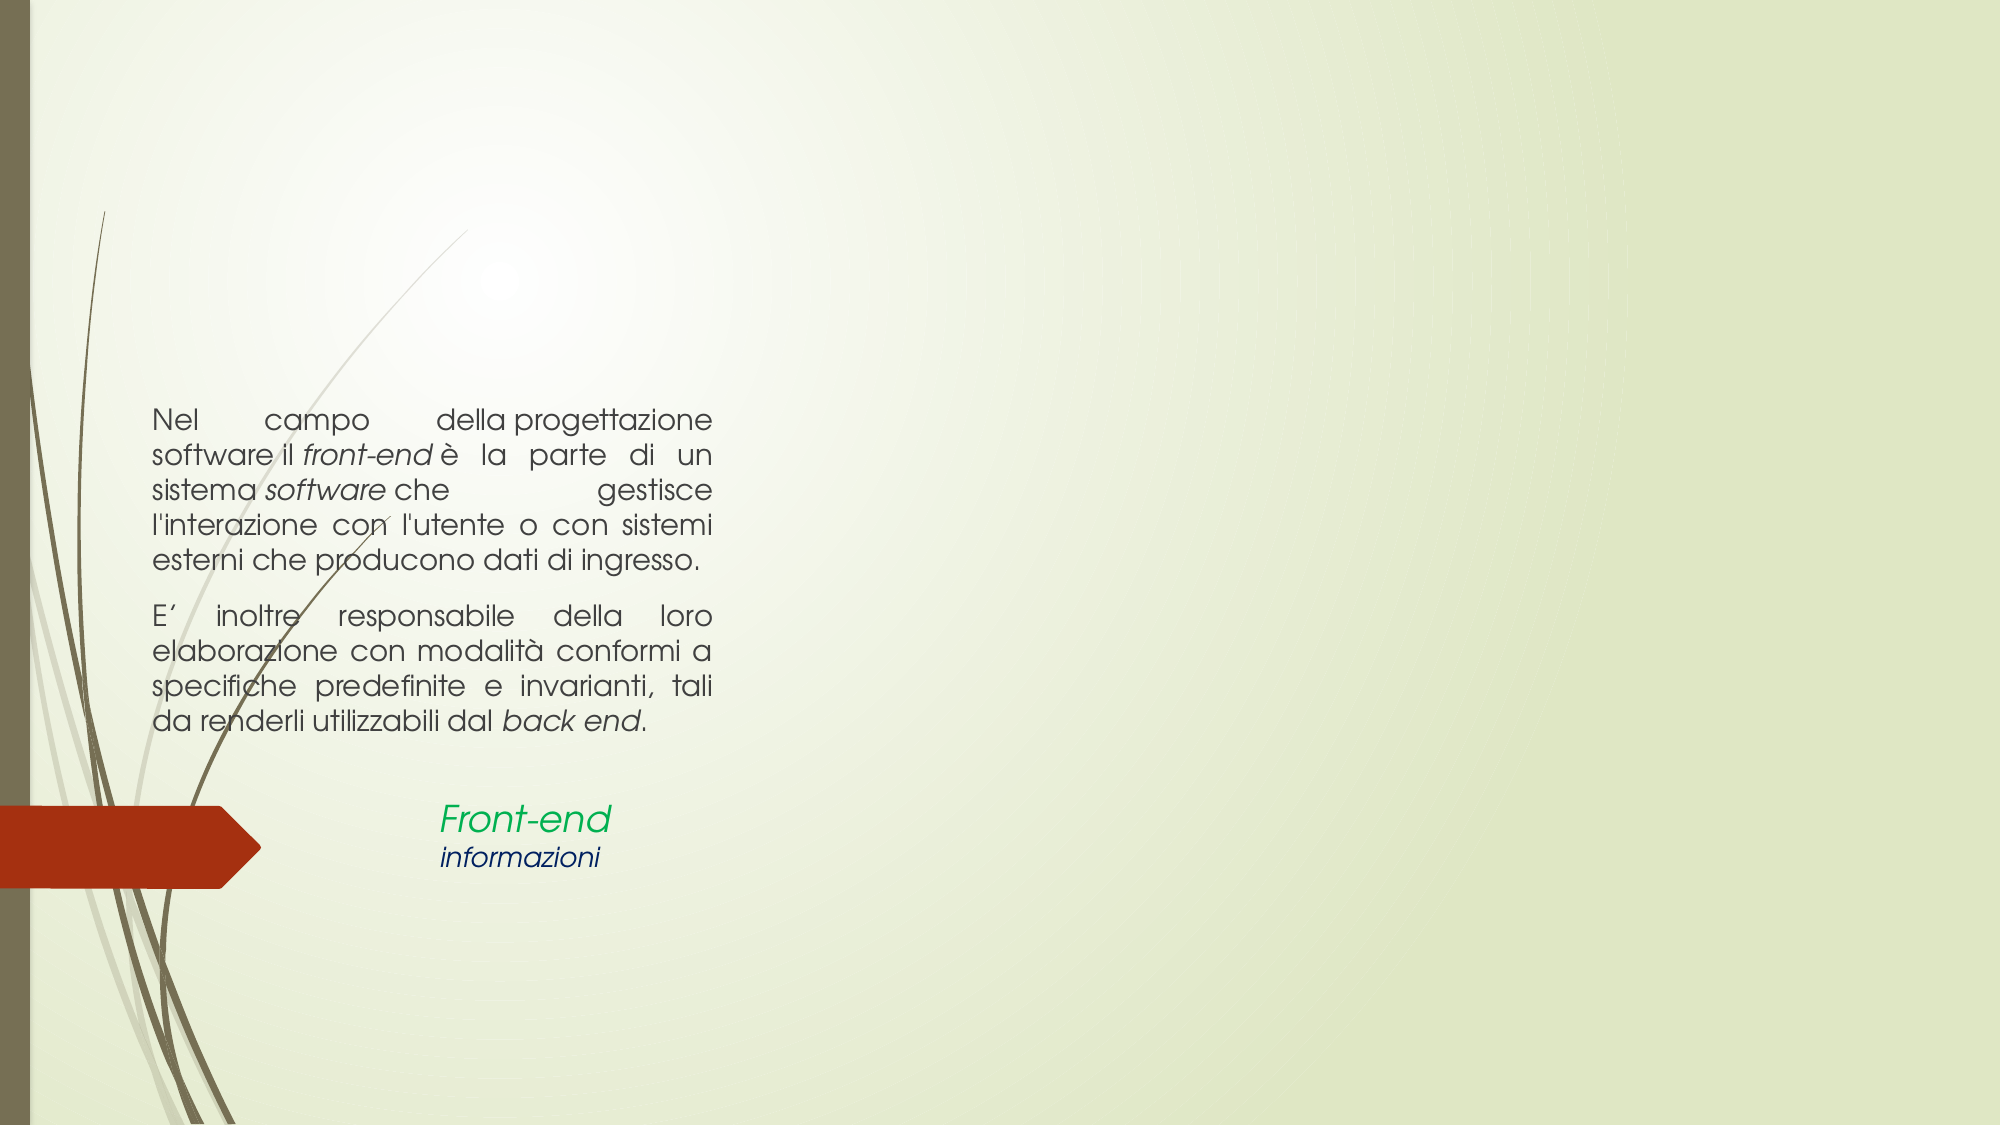

Nel campo della progettazione software il front-end è la parte di un sistema software che gestisce l'interazione con l'utente o con sistemi esterni che producono dati di ingresso.
E’ inoltre responsabile della loro elaborazione con modalità conformi a specifiche predefinite e invarianti, tali da renderli utilizzabili dal back end.
# Front-end informazioni